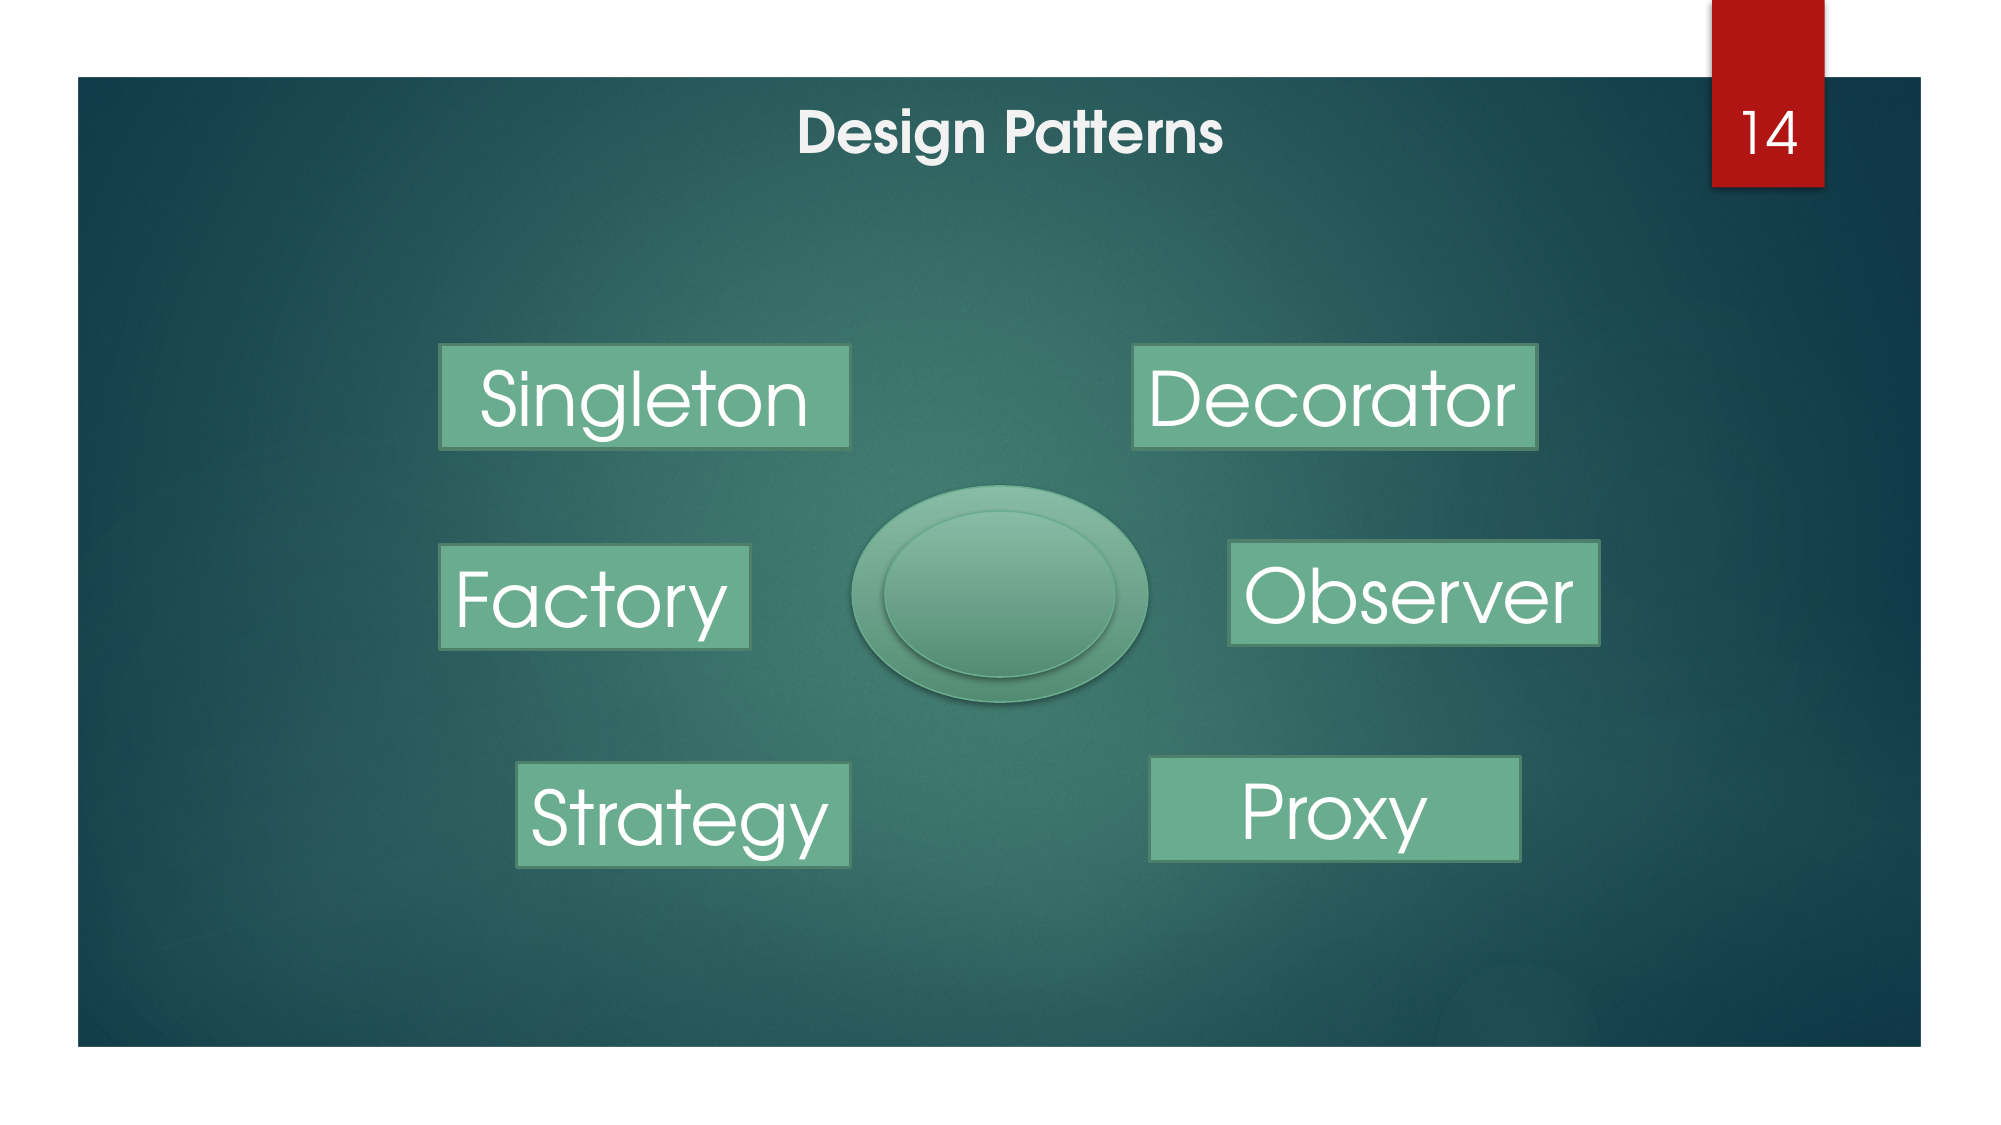

14
Design Patterns
Singleton
Decorator

Observer
Factory
Proxy
Strategy